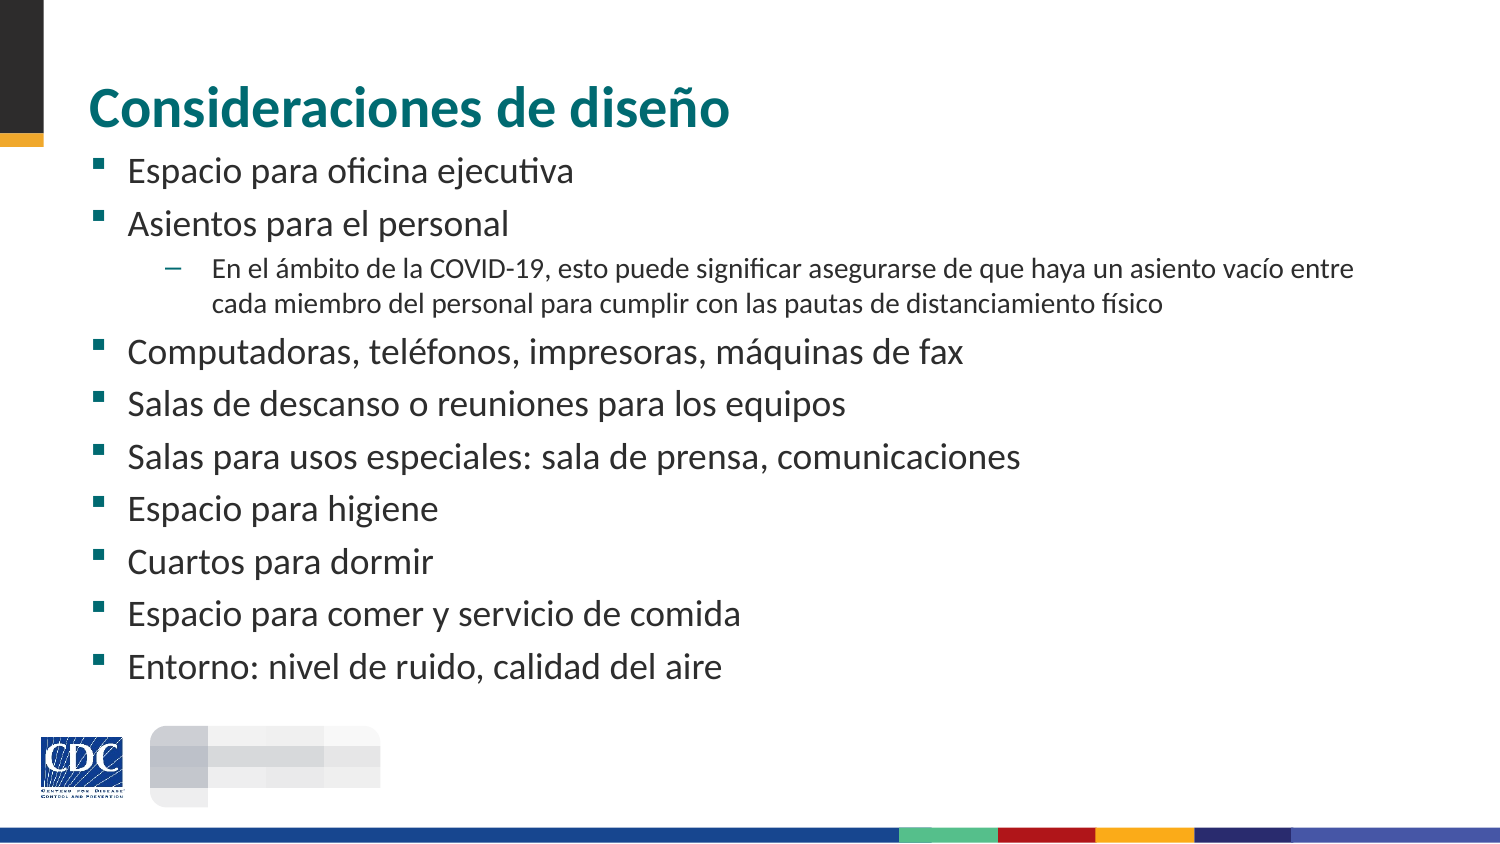

# Consideraciones de diseño
Espacio para oficina ejecutiva
Asientos para el personal
En el ámbito de la COVID-19, esto puede significar asegurarse de que haya un asiento vacío entre cada miembro del personal para cumplir con las pautas de distanciamiento físico
Computadoras, teléfonos, impresoras, máquinas de fax
Salas de descanso o reuniones para los equipos
Salas para usos especiales: sala de prensa, comunicaciones
Espacio para higiene
Cuartos para dormir
Espacio para comer y servicio de comida
Entorno: nivel de ruido, calidad del aire